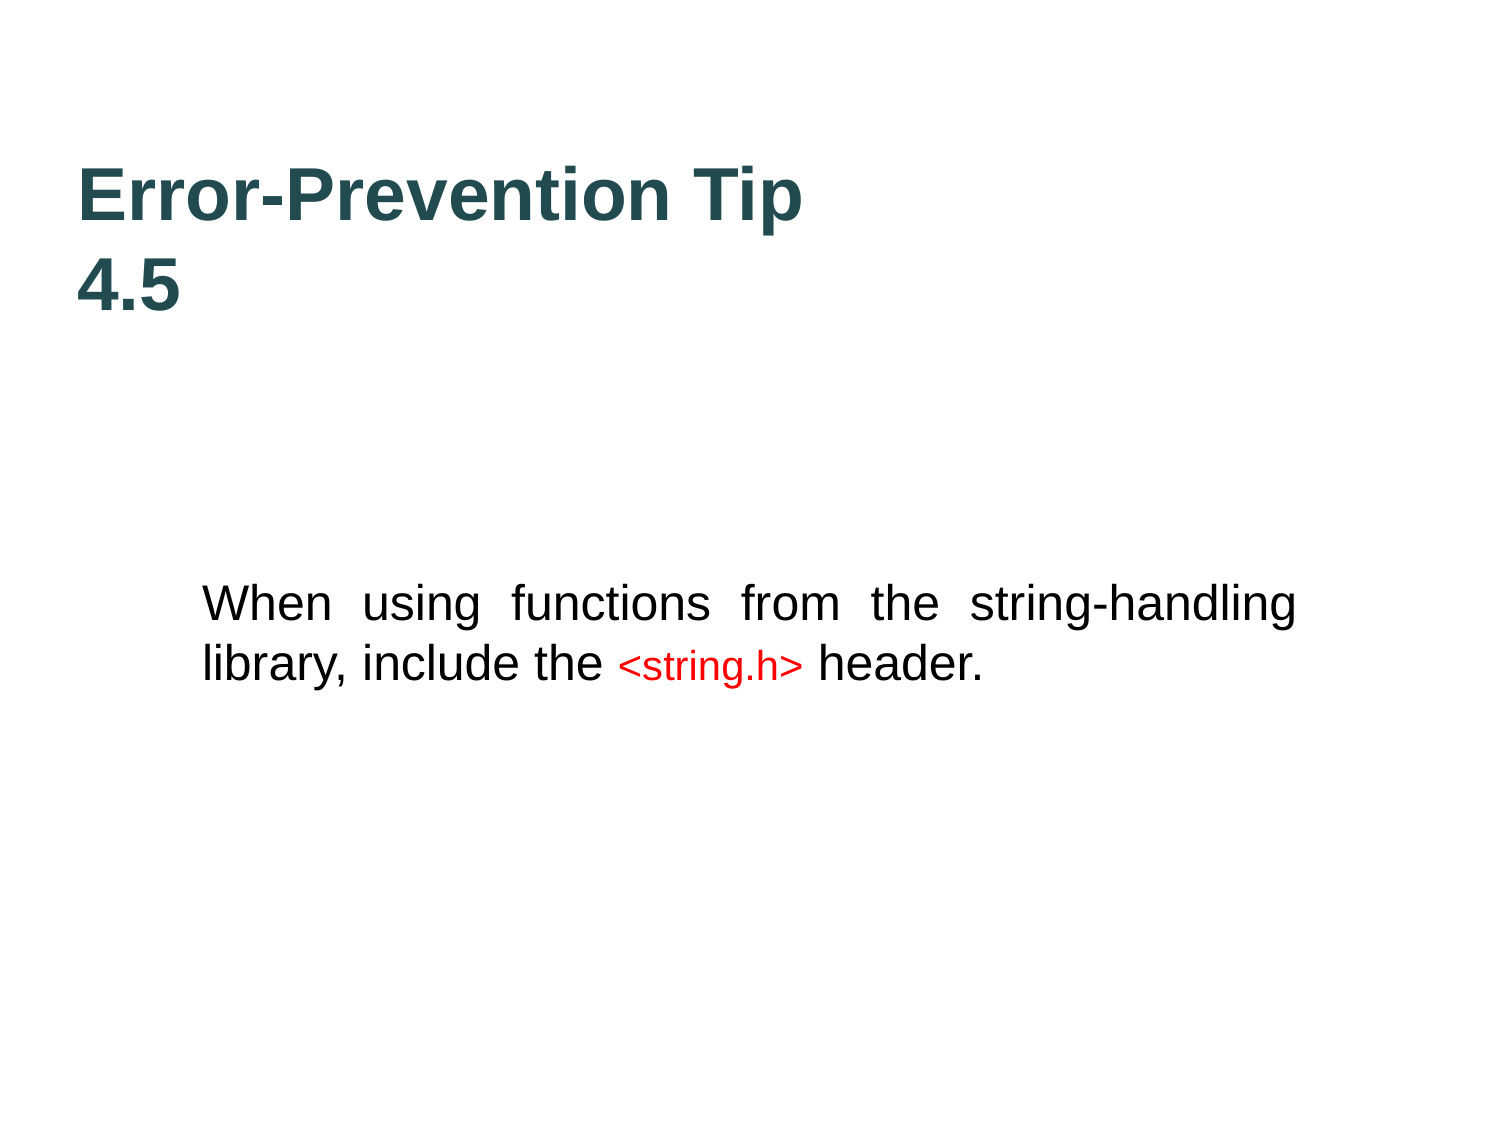

# Error-Prevention Tip 4.5
When using functions from the string-handling library, include the <string.h> header.